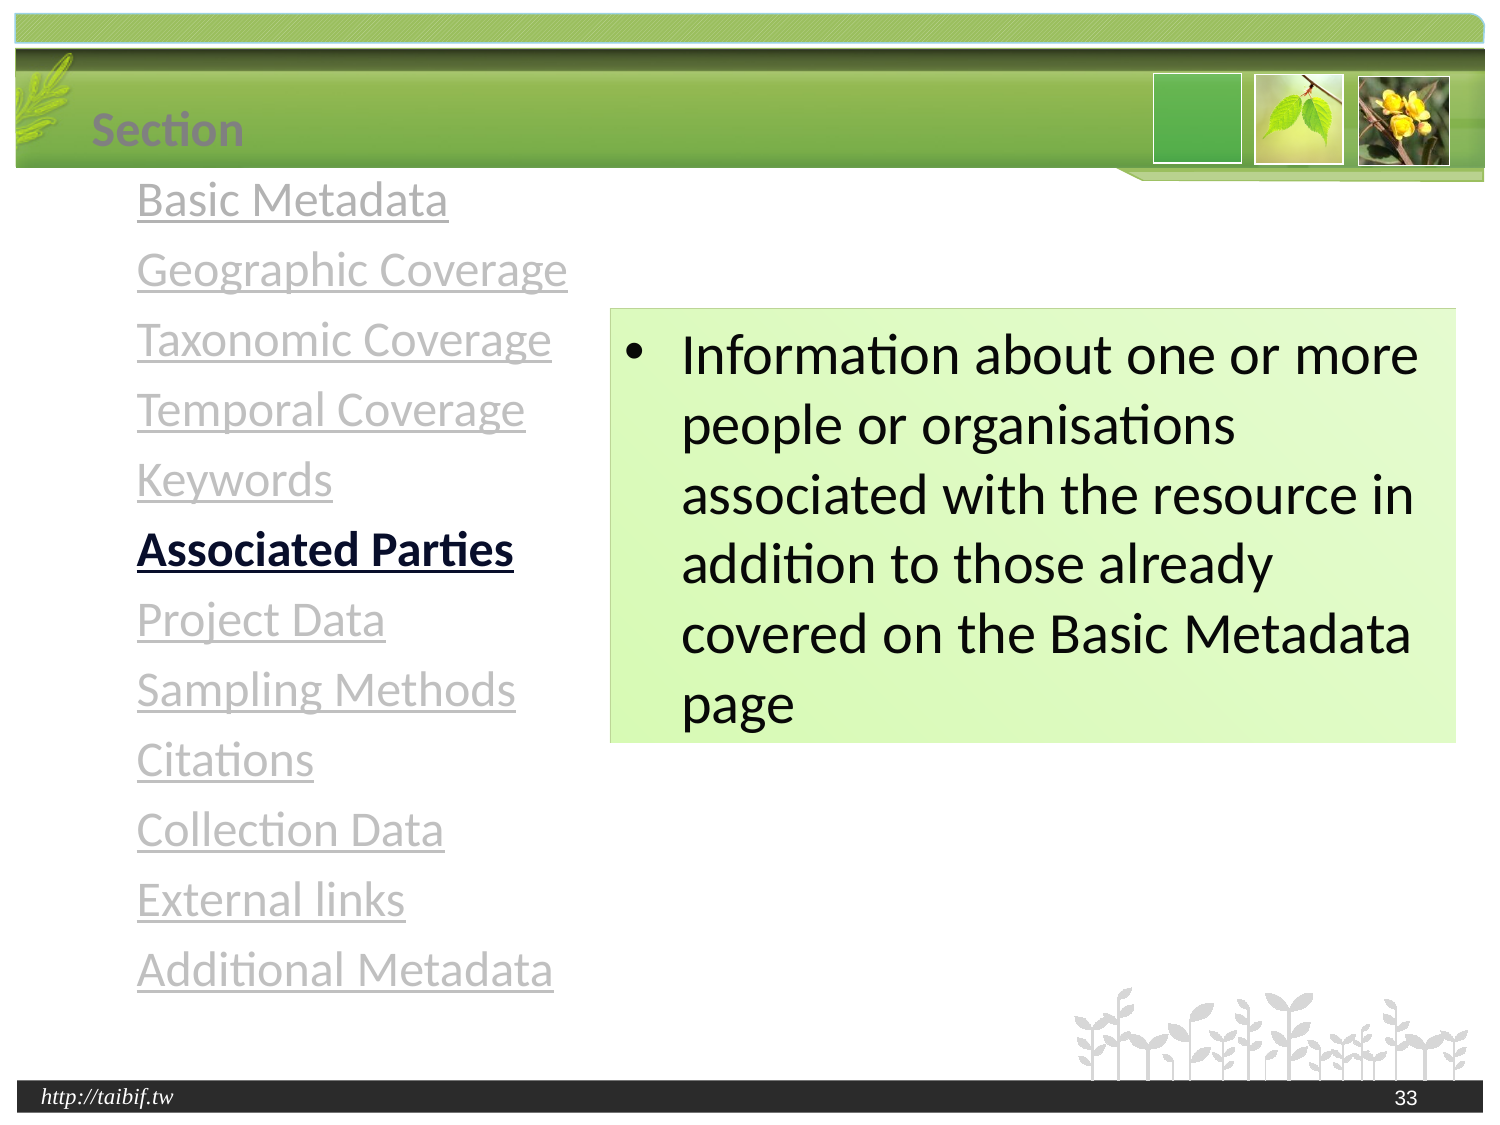

Section
    Basic Metadata
    Geographic Coverage
    Taxonomic Coverage
    Temporal Coverage
    Keywords
    Associated Parties
    Project Data
    Sampling Methods
    Citations
    Collection Data
    External links
    Additional Metadata
Information about one or more people or organisations associated with the resource in addition to those already covered on the Basic Metadata page
33